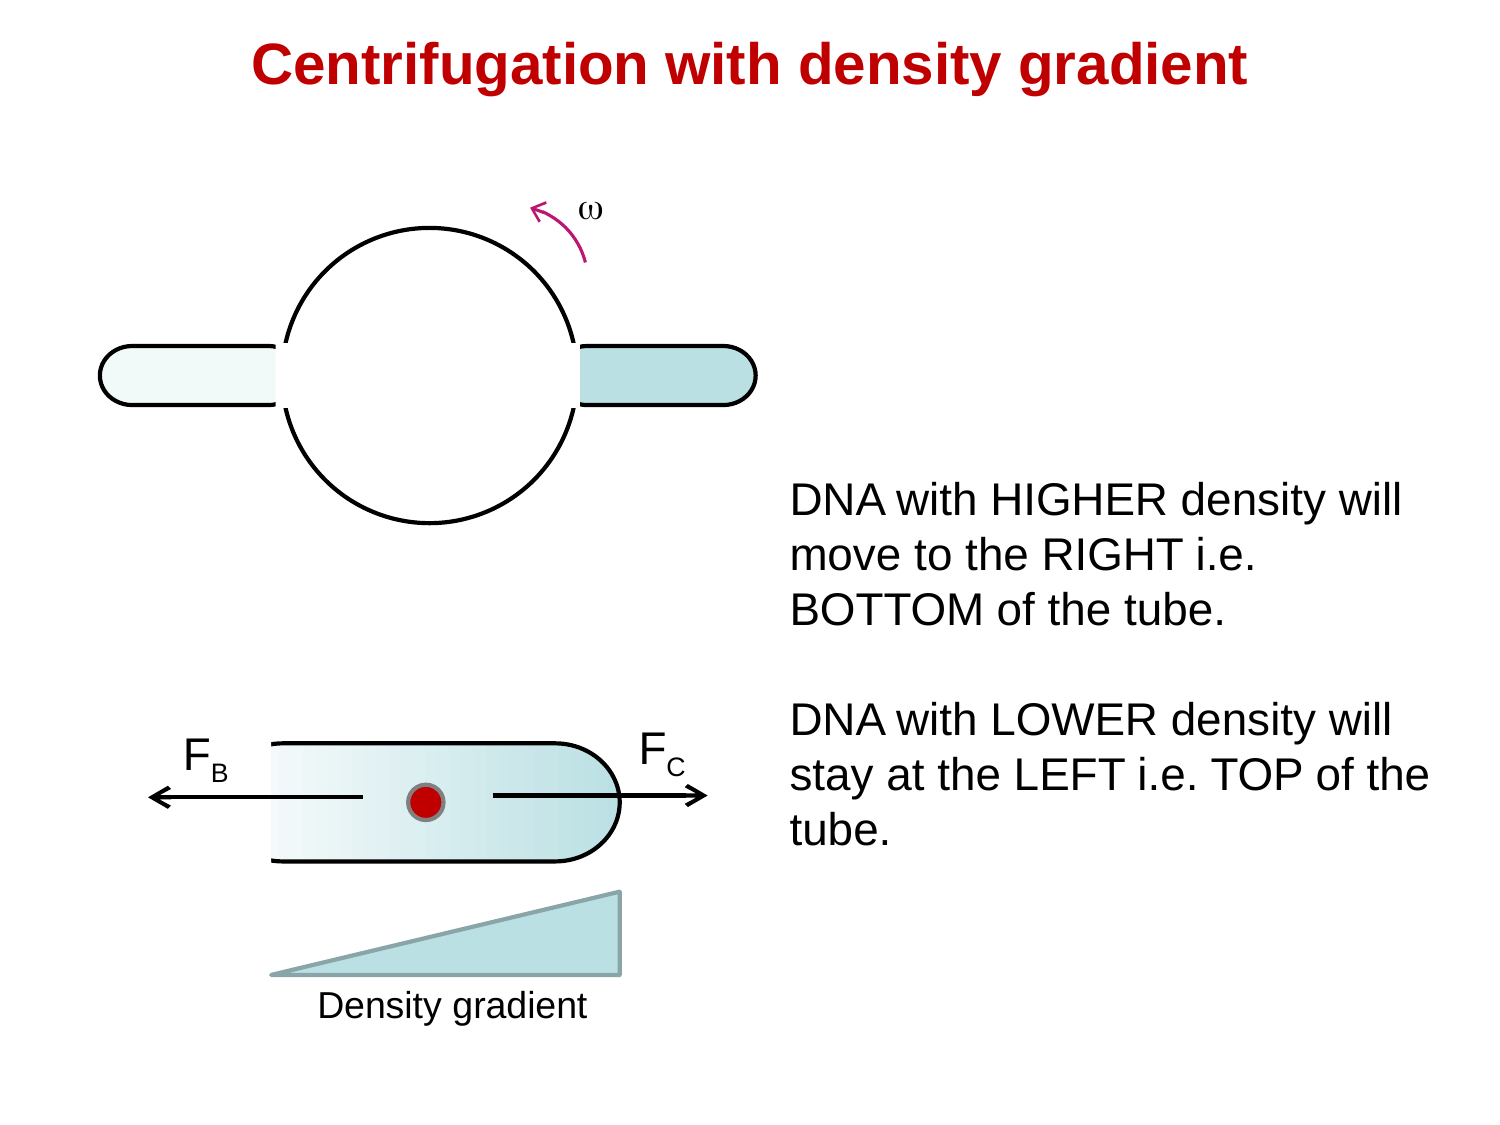

Centrifugation with density gradient
ω

DNA with HIGHER density will move to the RIGHT i.e. BOTTOM of the tube.

DNA with LOWER density will stay at the LEFT i.e. TOP of the tube.
FC
FB

Density gradient